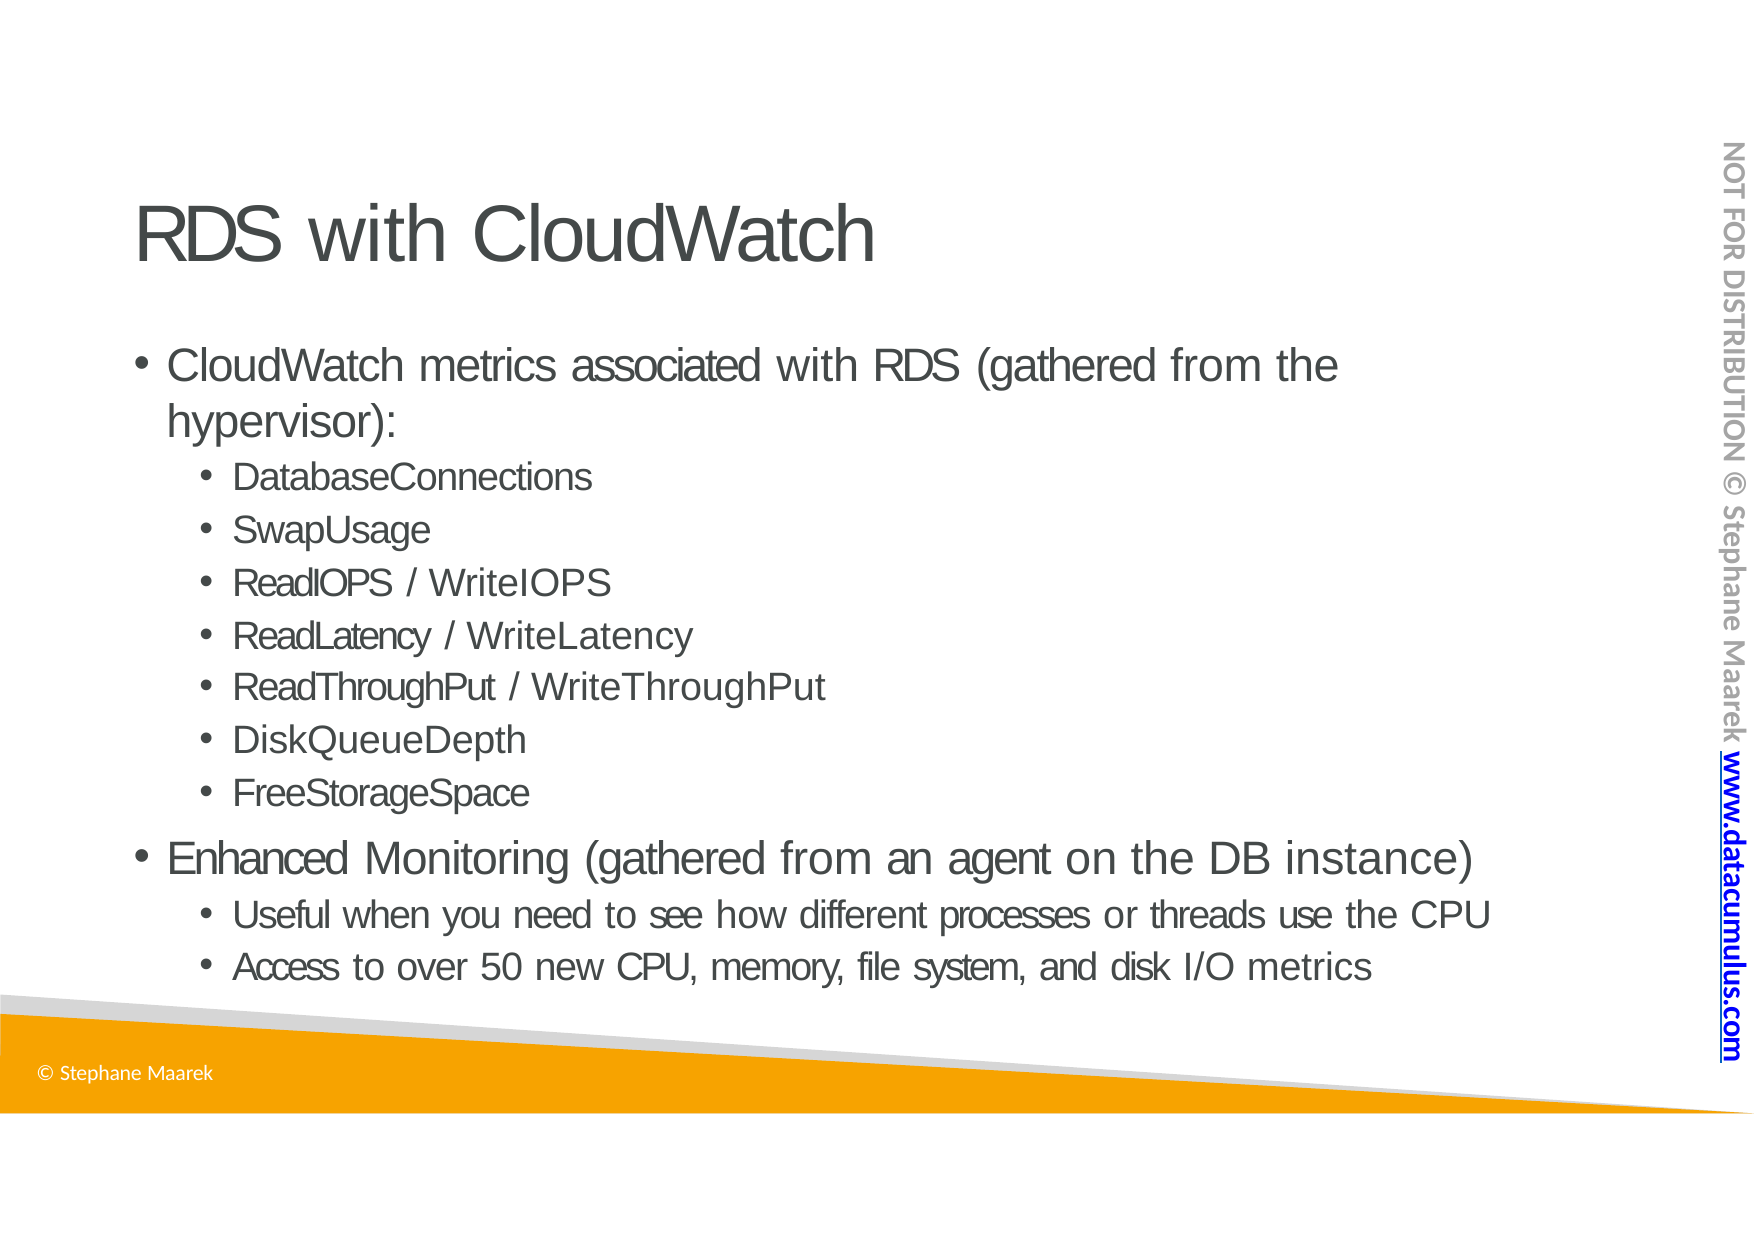

NOT FOR DISTRIBUTION © Stephane Maarek www.datacumulus.com
# RDS with CloudWatch
CloudWatch metrics associated with RDS (gathered from the hypervisor):
DatabaseConnections
SwapUsage
ReadIOPS / WriteIOPS
ReadLatency / WriteLatency
ReadThroughPut / WriteThroughPut
DiskQueueDepth
FreeStorageSpace
Enhanced Monitoring (gathered from an agent on the DB instance)
Useful when you need to see how different processes or threads use the CPU
Access to over 50 new CPU, memory, file system, and disk I/O metrics
© Stephane Maarek